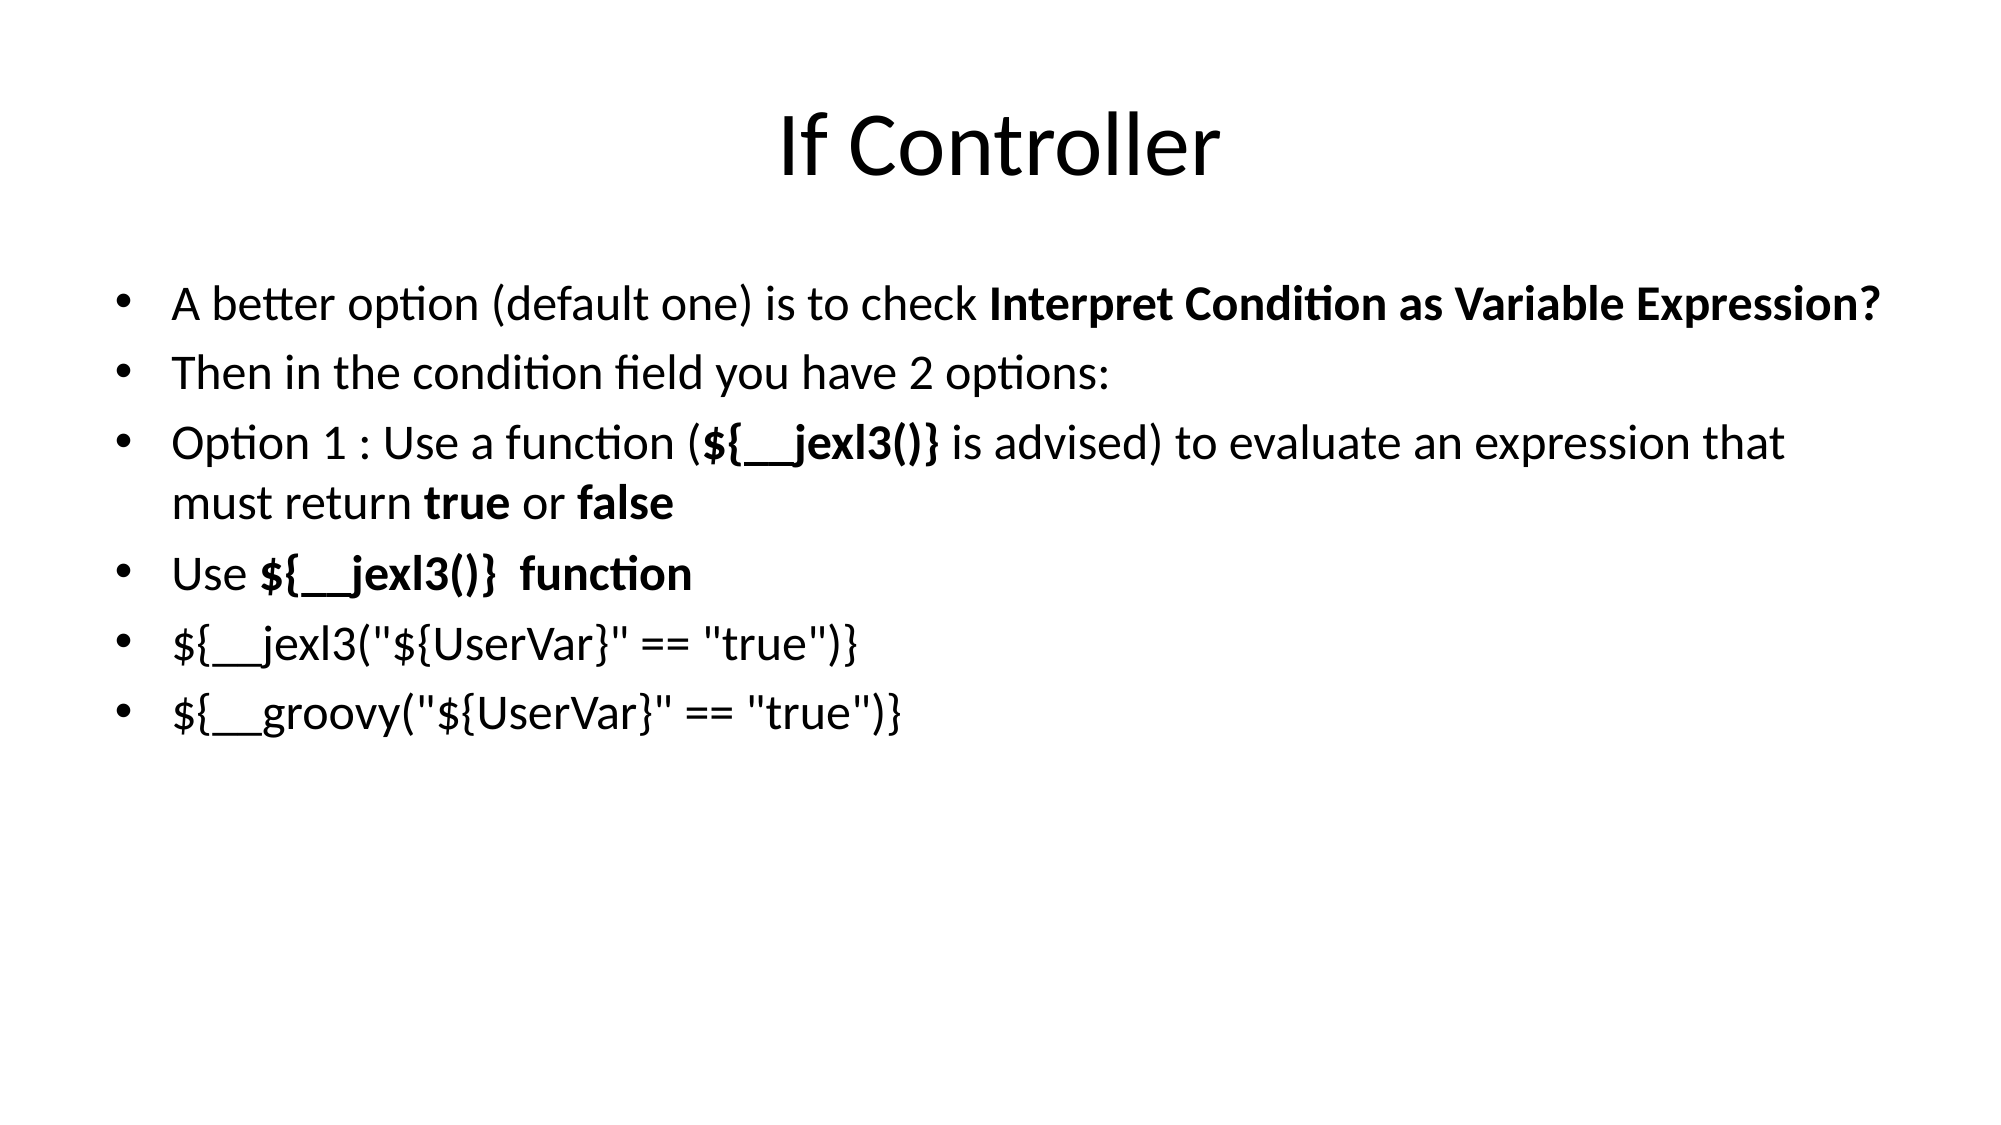

# If Controller
A better option (default one) is to check Interpret Condition as Variable Expression?
Then in the condition field you have 2 options:
Option 1 : Use a function (${__jexl3()} is advised) to evaluate an expression that must return true or false
Use ${__jexl3()}  function
${__jexl3("${UserVar}" == "true")}
${__groovy("${UserVar}" == "true")}